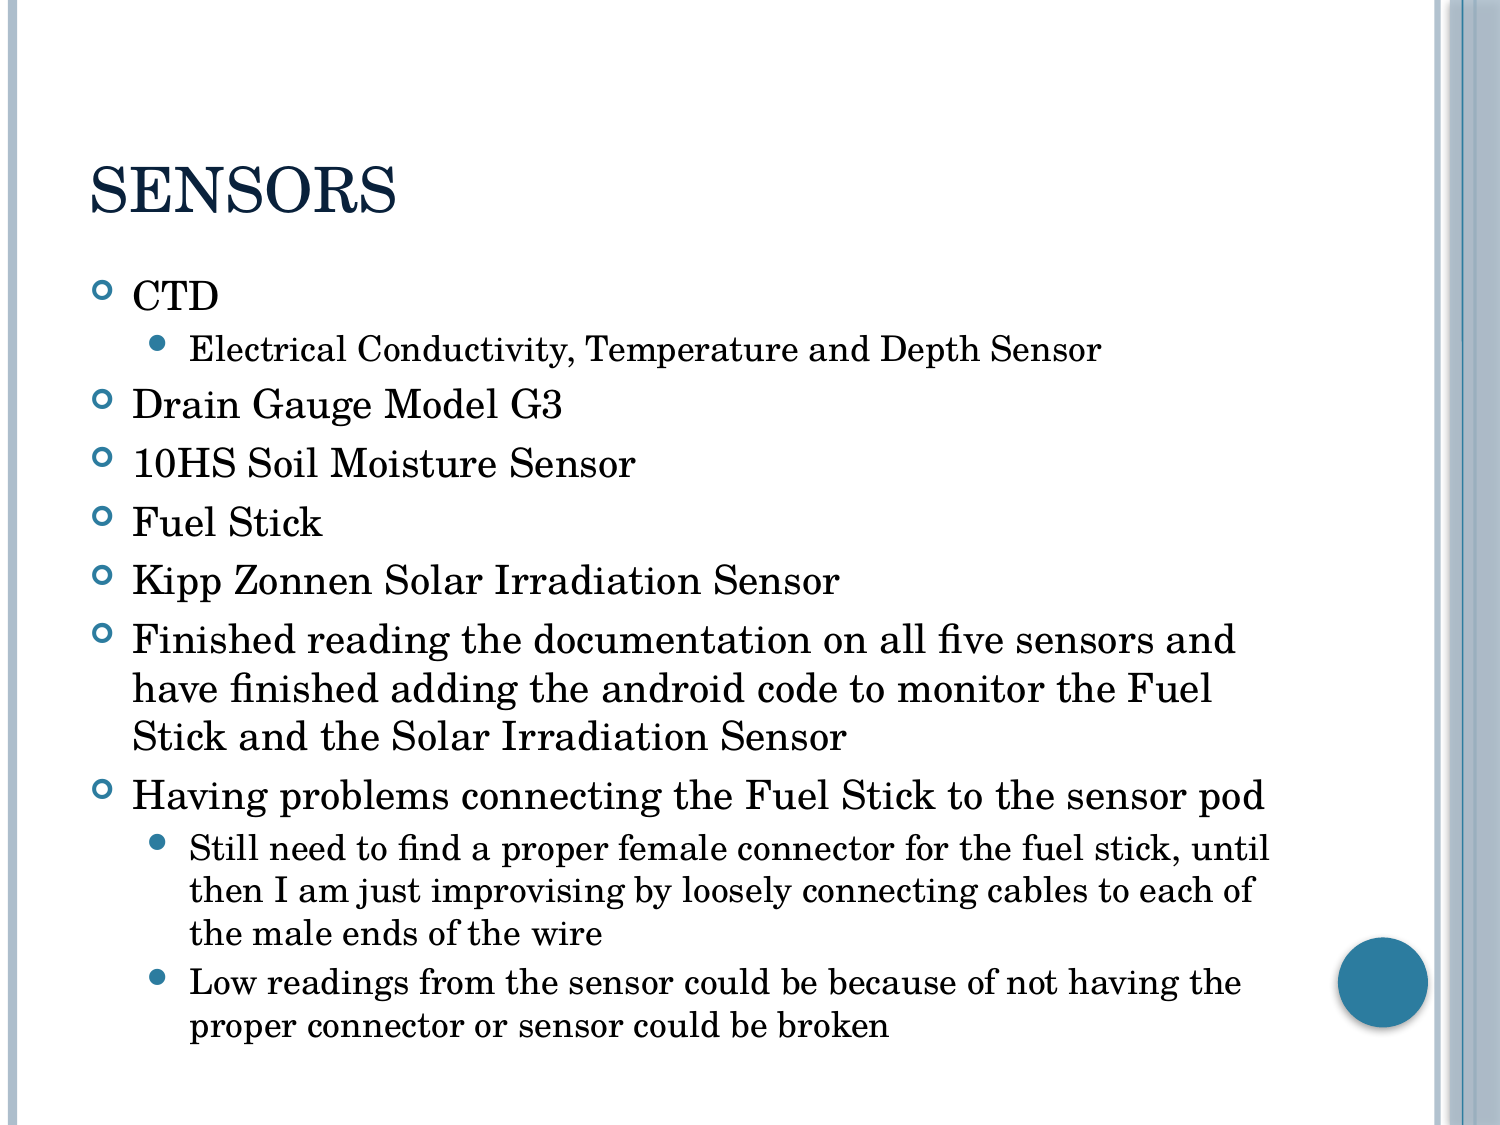

# Sensors
CTD
Electrical Conductivity, Temperature and Depth Sensor
Drain Gauge Model G3
10HS Soil Moisture Sensor
Fuel Stick
Kipp Zonnen Solar Irradiation Sensor
Finished reading the documentation on all five sensors and have finished adding the android code to monitor the Fuel Stick and the Solar Irradiation Sensor
Having problems connecting the Fuel Stick to the sensor pod
Still need to find a proper female connector for the fuel stick, until then I am just improvising by loosely connecting cables to each of the male ends of the wire
Low readings from the sensor could be because of not having the proper connector or sensor could be broken